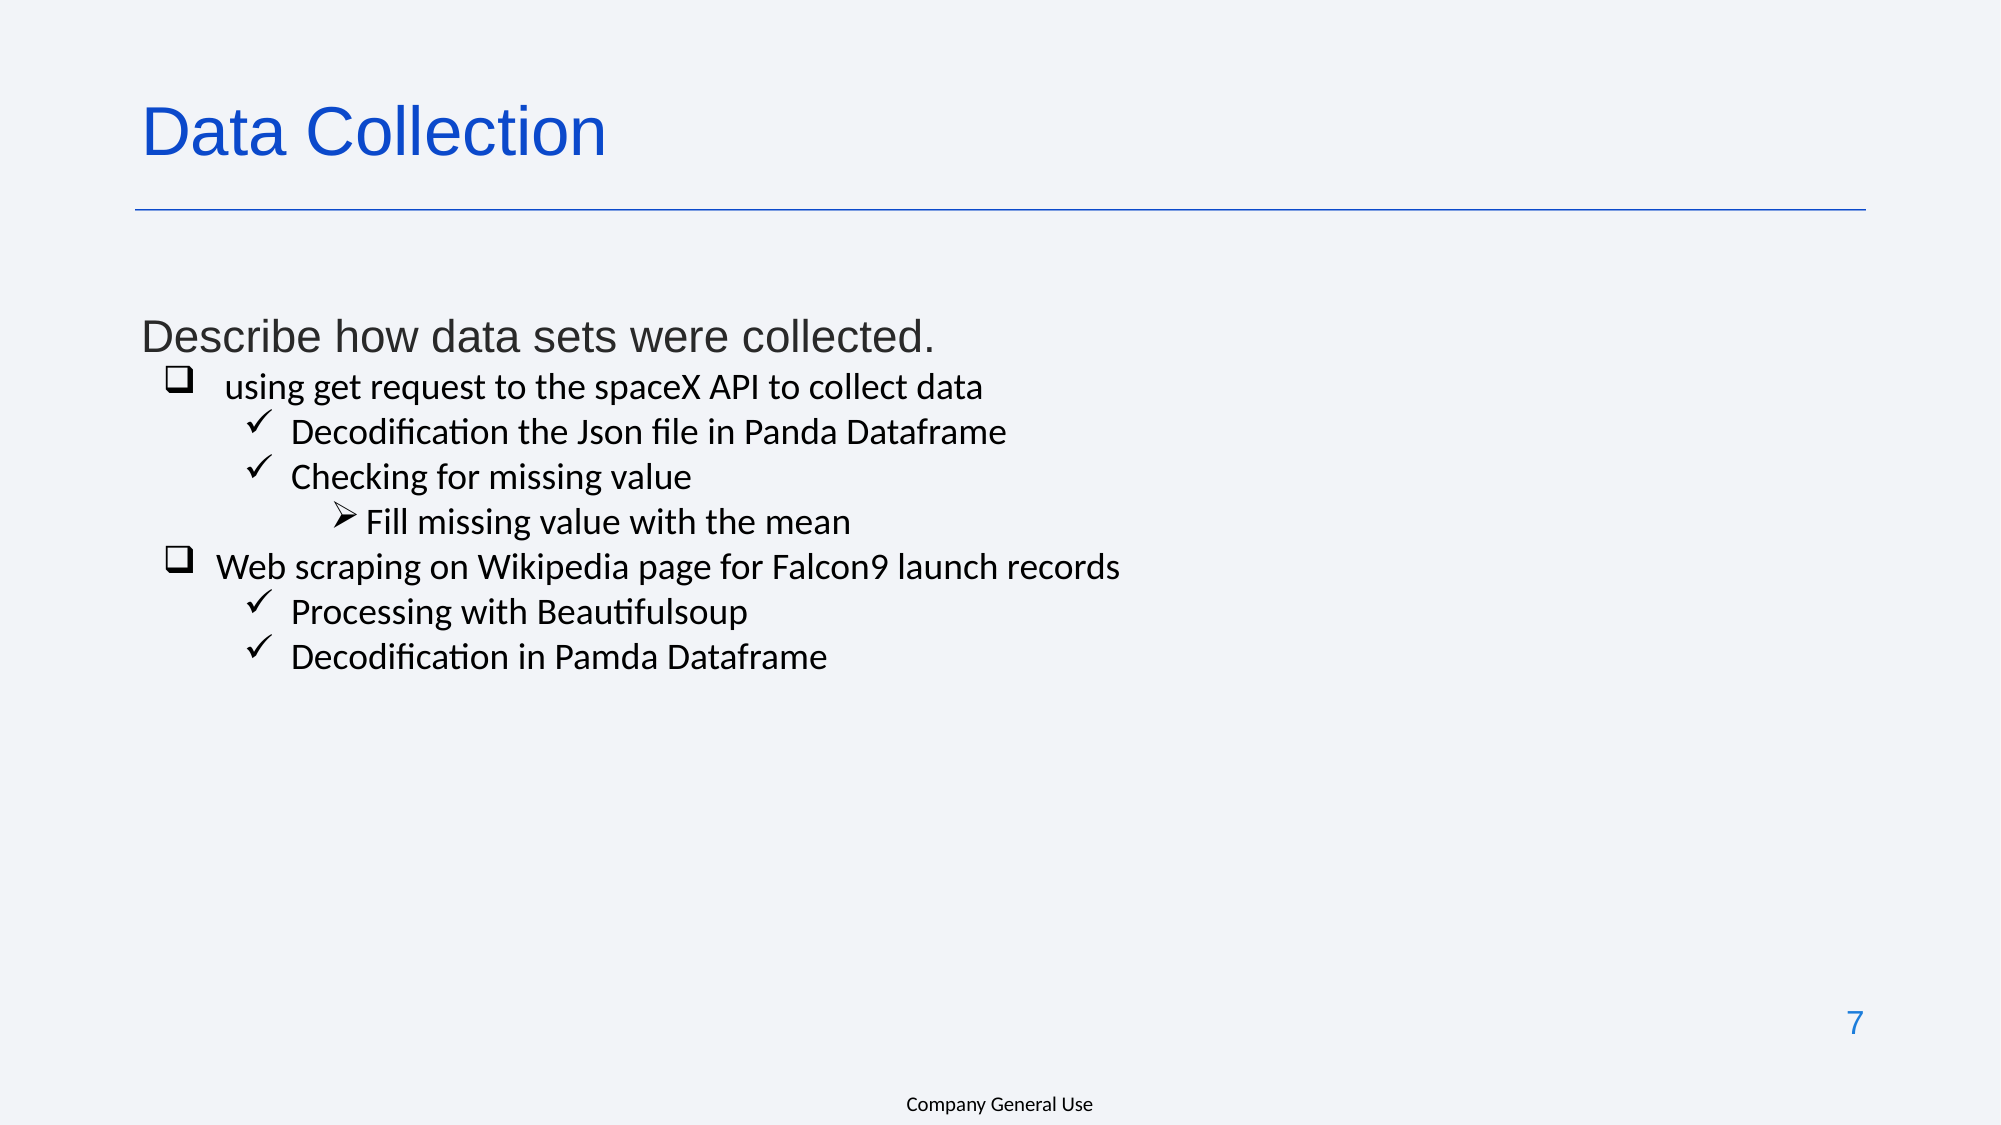

Data Collection
Describe how data sets were collected.
 using get request to the spaceX API to collect data
Decodification the Json file in Panda Dataframe
Checking for missing value
Fill missing value with the mean
Web scraping on Wikipedia page for Falcon9 launch records
Processing with Beautifulsoup
Decodification in Pamda Dataframe

7